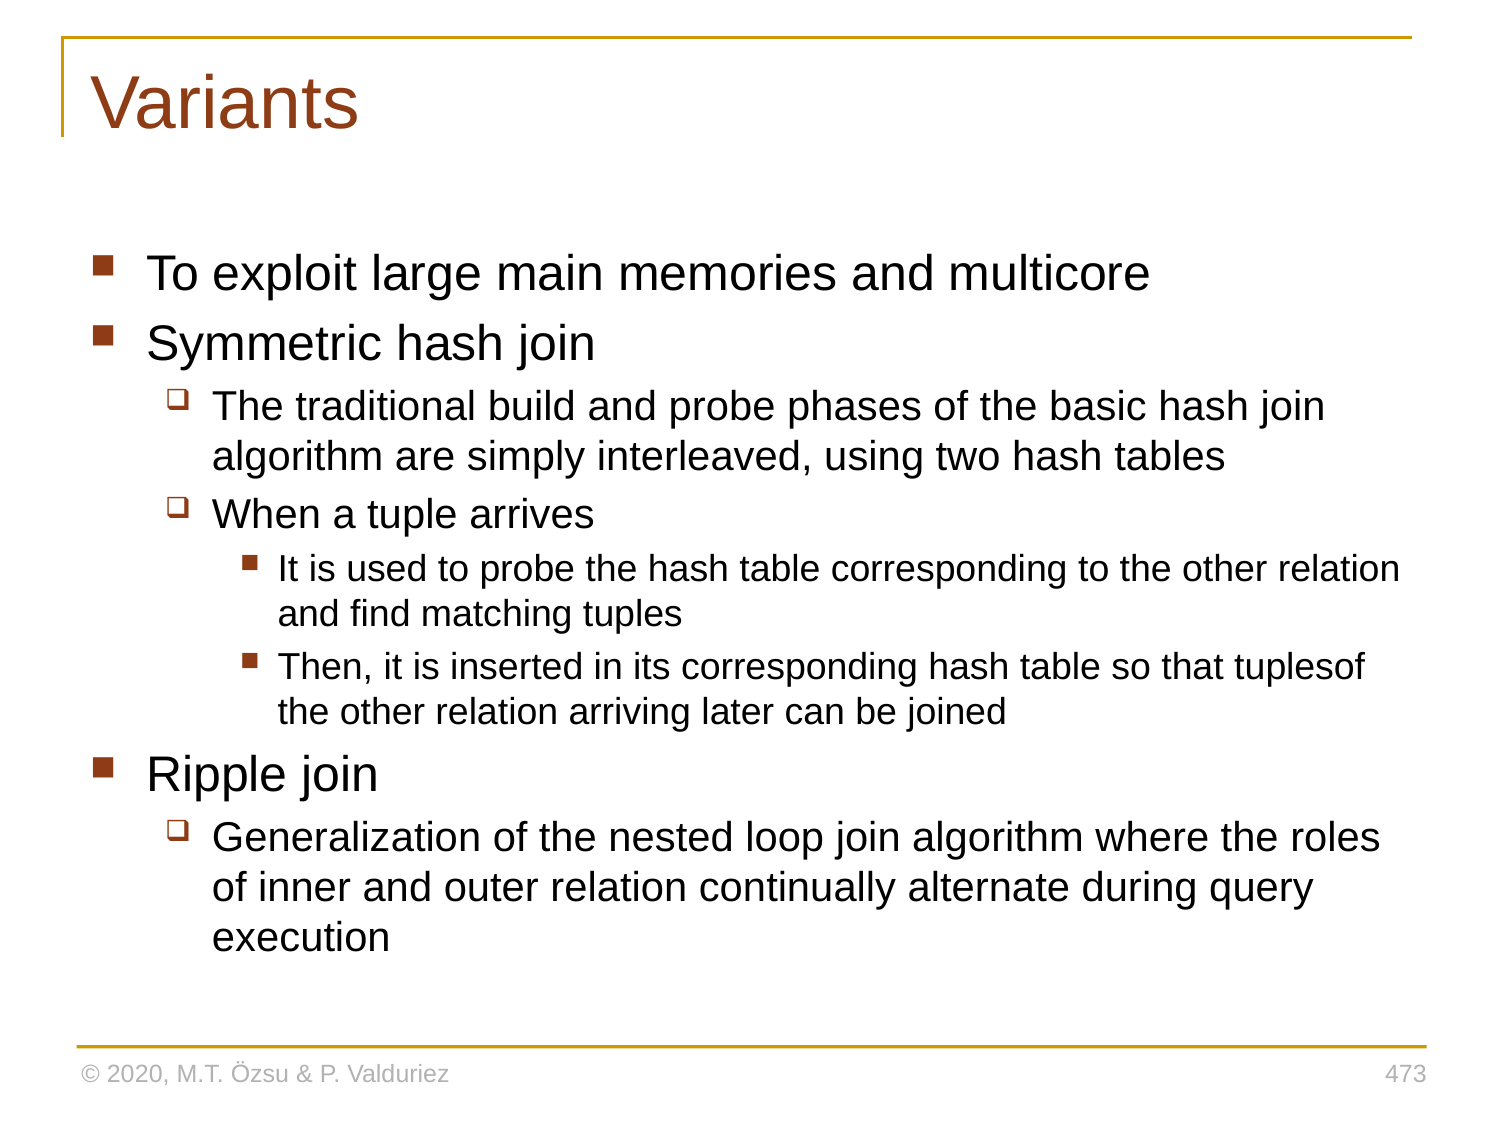

# Variants
To exploit large main memories and multicore
Symmetric hash join
The traditional build and probe phases of the basic hash join algorithm are simply interleaved, using two hash tables
When a tuple arrives
It is used to probe the hash table corresponding to the other relation and find matching tuples
Then, it is inserted in its corresponding hash table so that tuplesof the other relation arriving later can be joined
Ripple join
Generalization of the nested loop join algorithm where the roles of inner and outer relation continually alternate during query execution

© 2020, M.T. Özsu & P. Valduriez
473